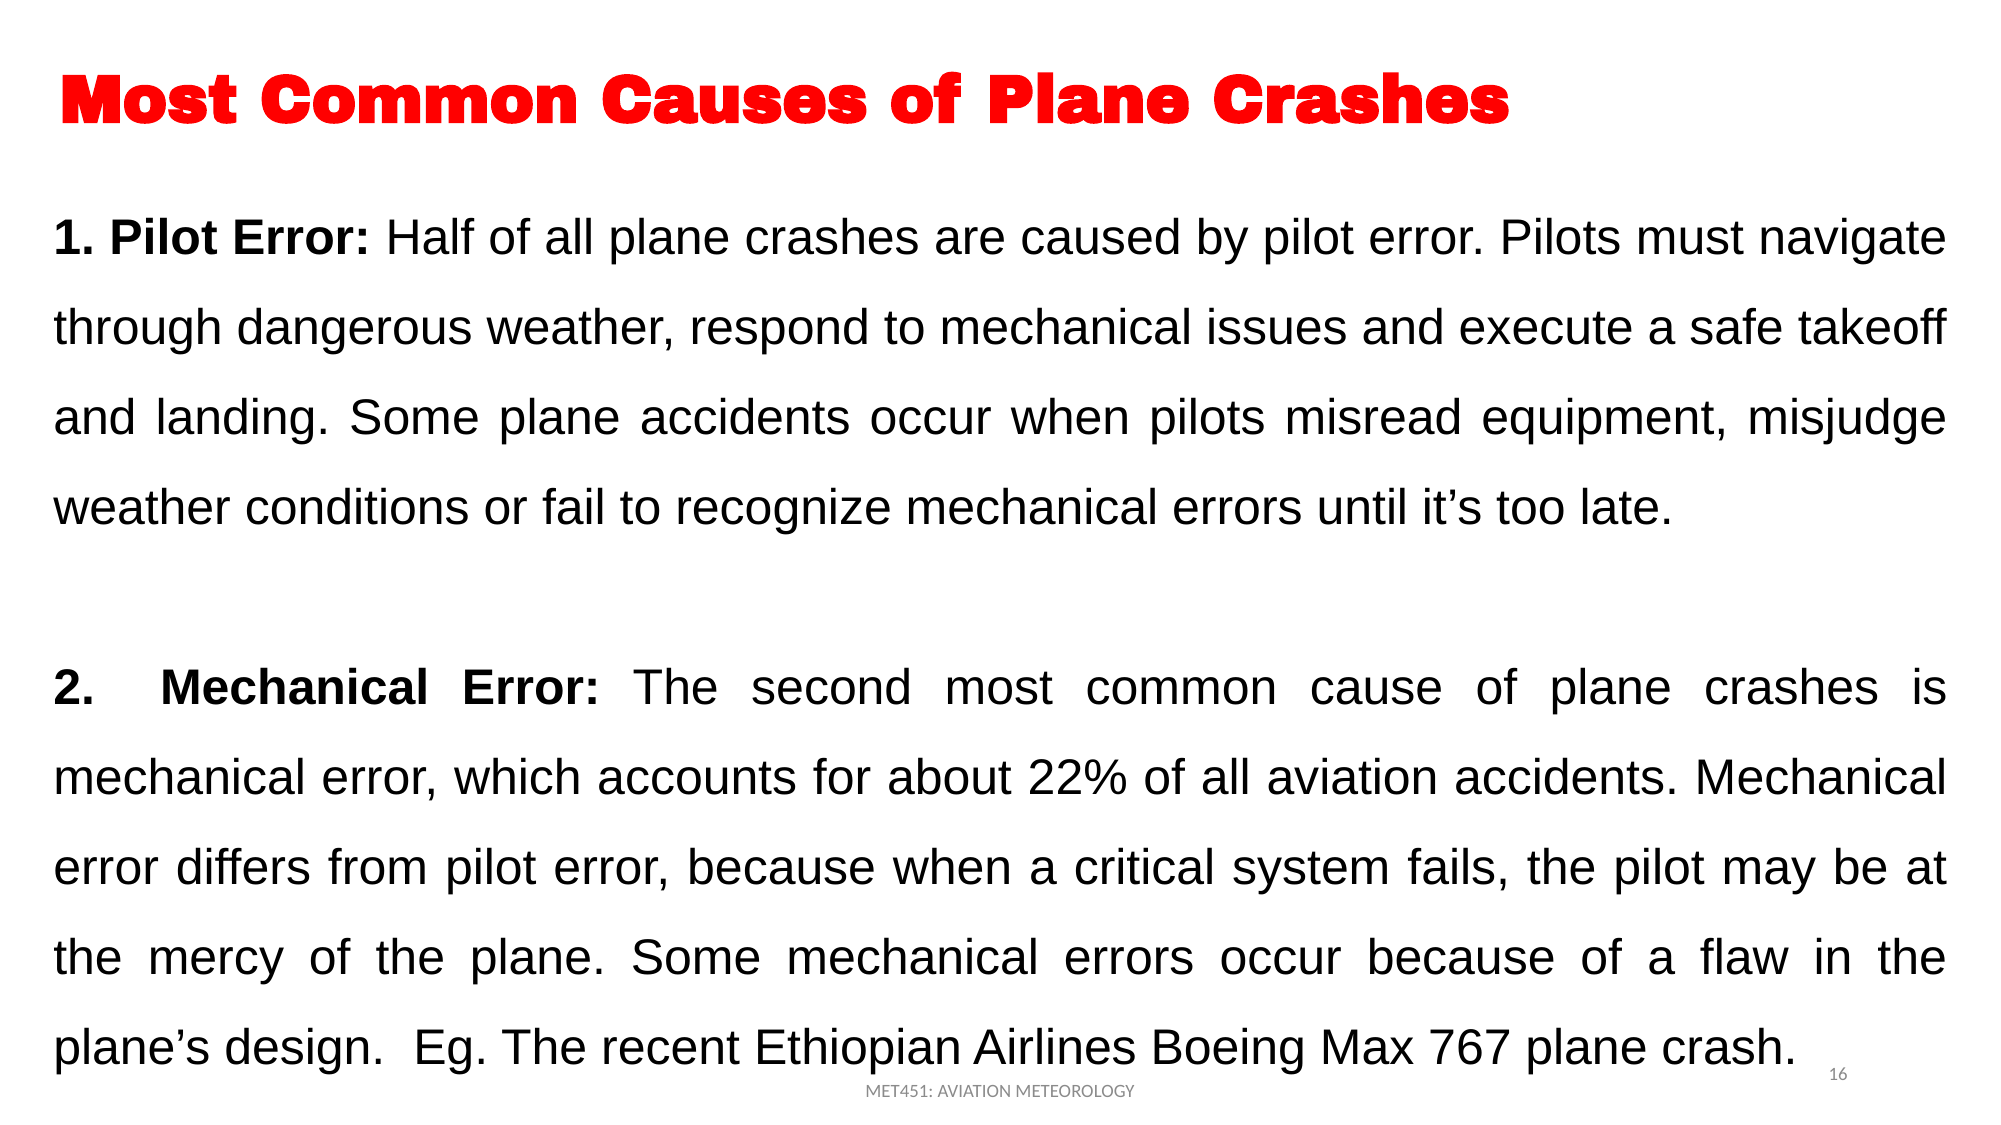

Most Common Causes of Plane Crashes
1. Pilot Error: Half of all plane crashes are caused by pilot error. Pilots must navigate through dangerous weather, respond to mechanical issues and execute a safe takeoff and landing. Some plane accidents occur when pilots misread equipment, misjudge weather conditions or fail to recognize mechanical errors until it’s too late.

2.  Mechanical Error: The second most common cause of plane crashes is mechanical error, which accounts for about 22% of all aviation accidents. Mechanical error differs from pilot error, because when a critical system fails, the pilot may be at the mercy of the plane. Some mechanical errors occur because of a flaw in the plane’s design.  Eg. The recent Ethiopian Airlines Boeing Max 767 plane crash.
16
MET451: AVIATION METEOROLOGY